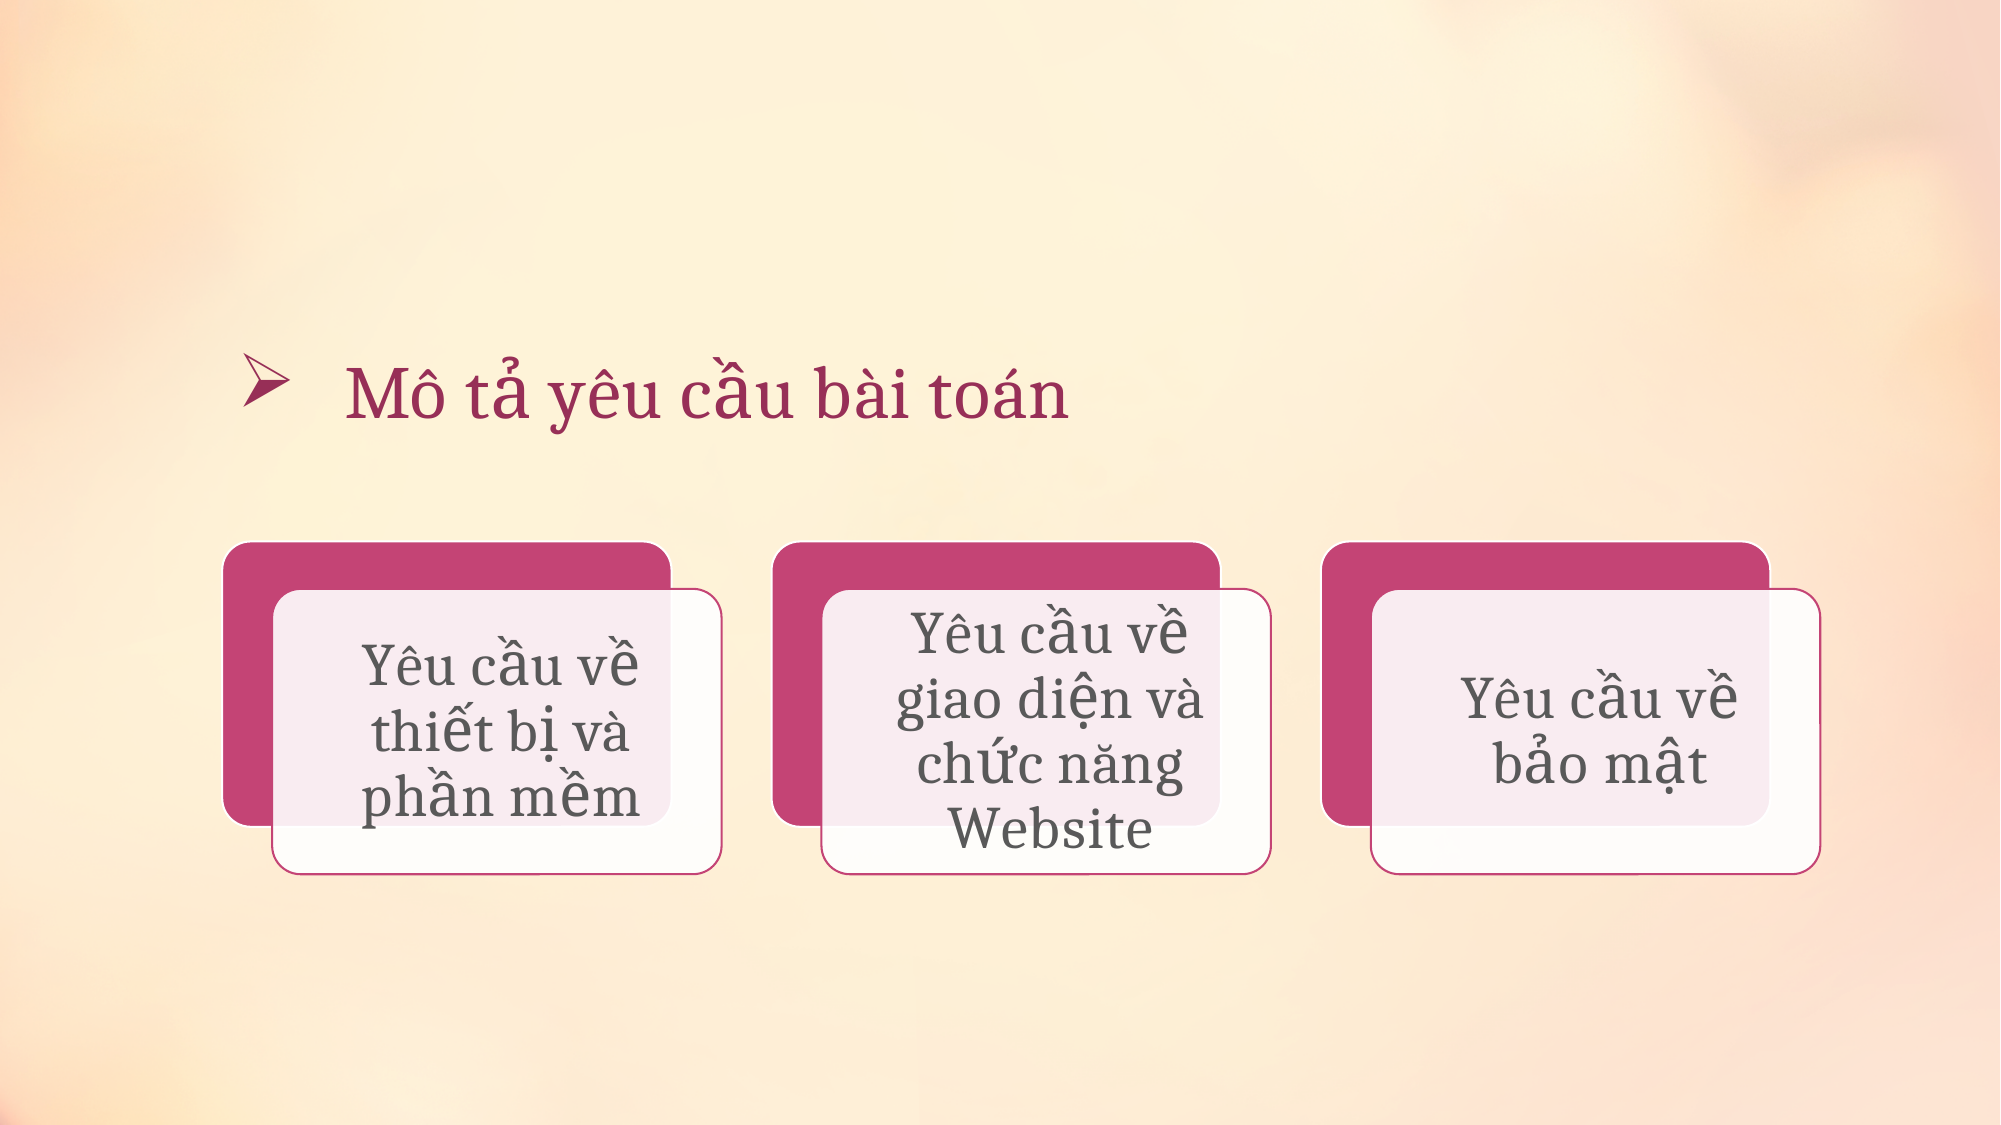

# Mô tả yêu cầu bài toán
Yêu cầu về thiết bị và phần mềm
Yêu cầu về giao diện và chức năng Website
Yêu cầu về bảo mật